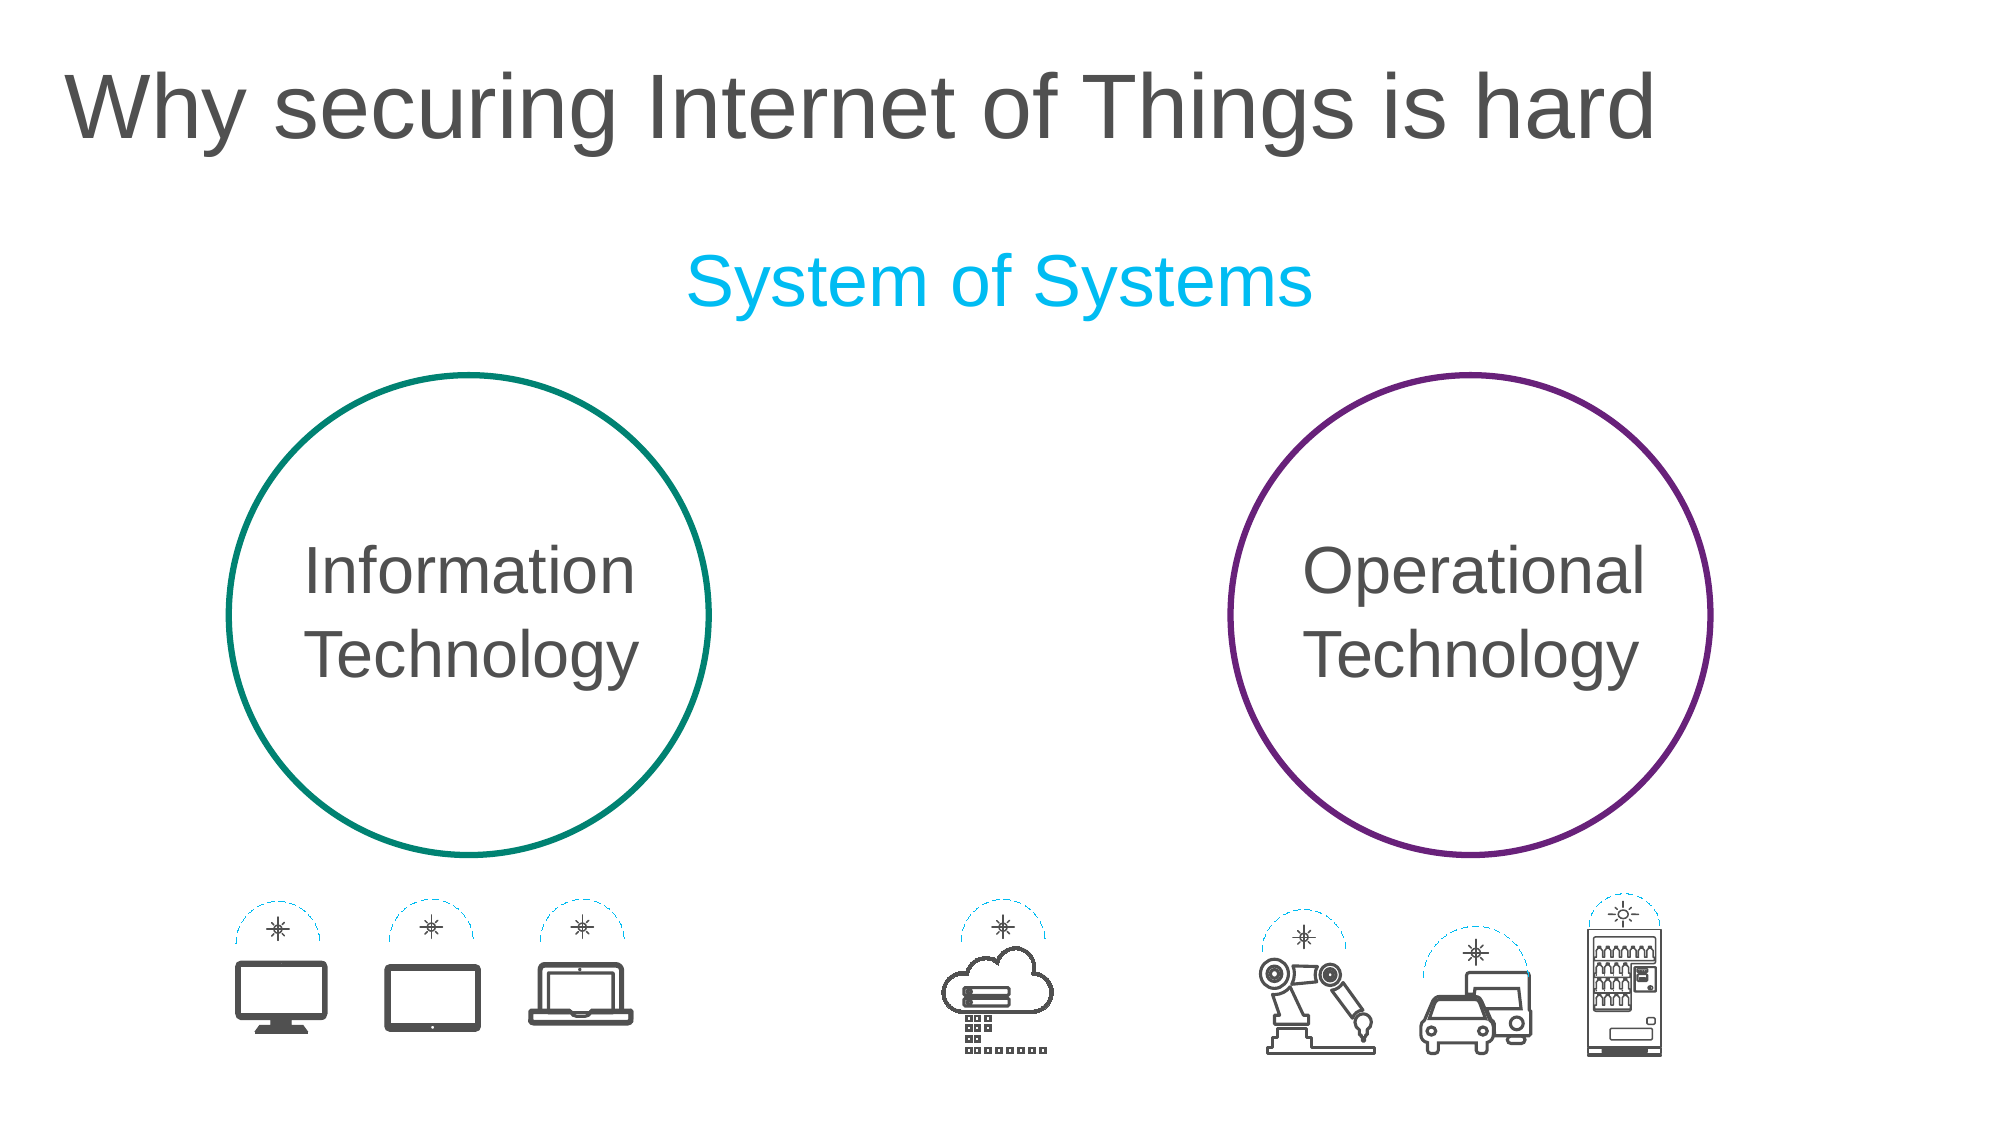

Why securing Internet of Things is hard
System of Systems

Information
Technology
Operational
Technology